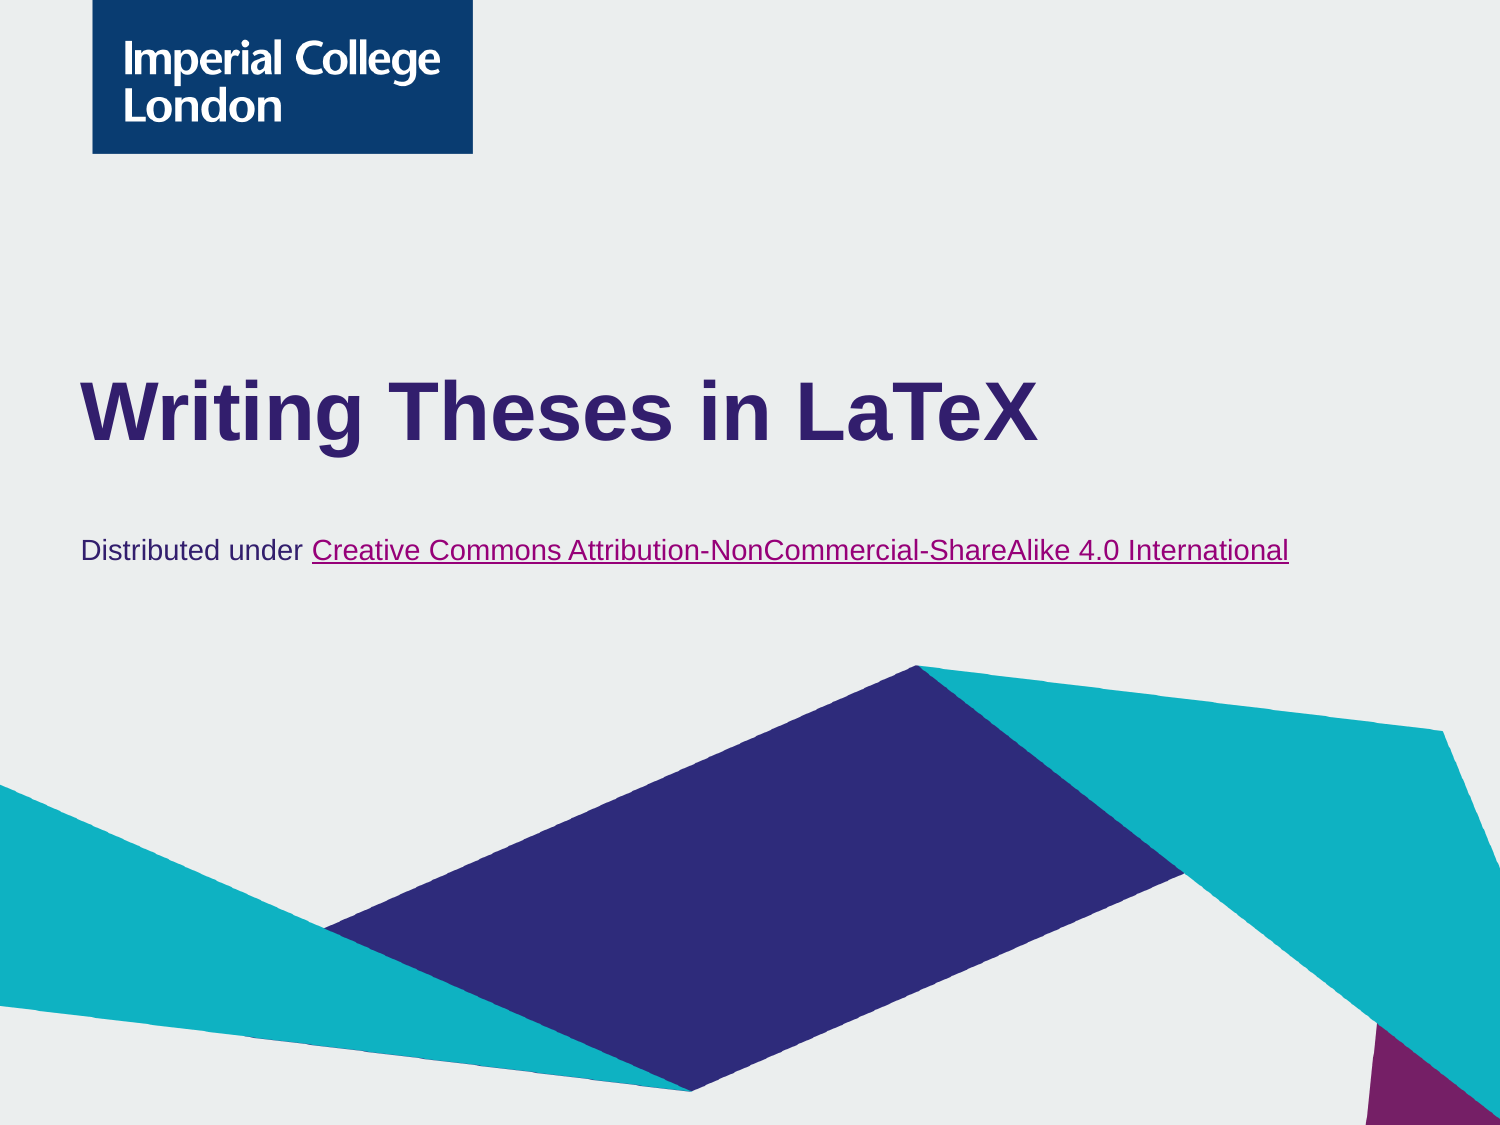

# Writing Theses in LaTeX
Distributed under Creative Commons Attribution-NonCommercial-ShareAlike 4.0 International